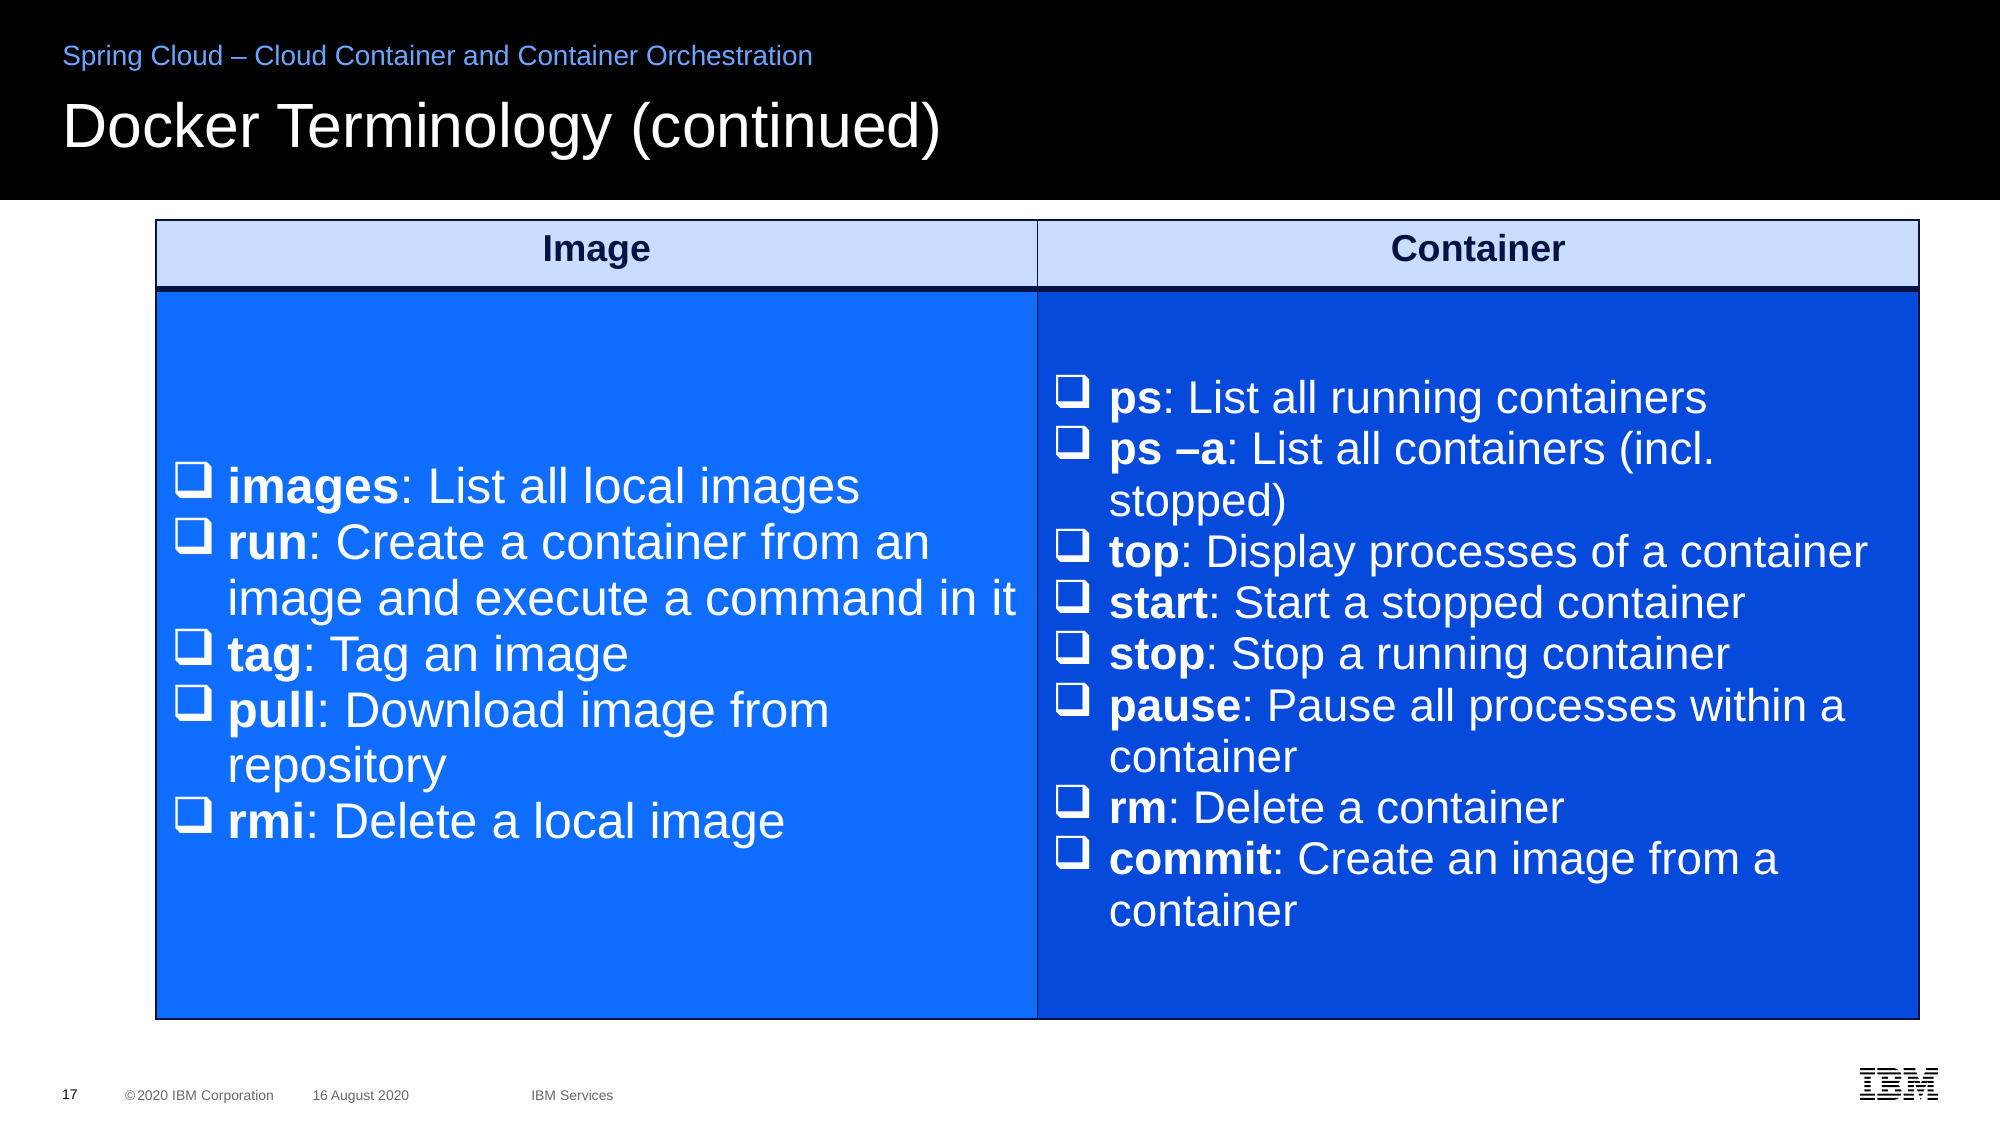

Spring Cloud – Cloud Container and Container Orchestration
# Docker Terminology (continued)
| Image | Container |
| --- | --- |
| images: List all local images run: Create a container from an image and execute a command in it tag: Tag an image pull: Download image from repository rmi: Delete a local image | ps: List all running containers ps –a: List all containers (incl. stopped) top: Display processes of a container start: Start a stopped container stop: Stop a running container pause: Pause all processes within a container rm: Delete a container commit: Create an image from a container |